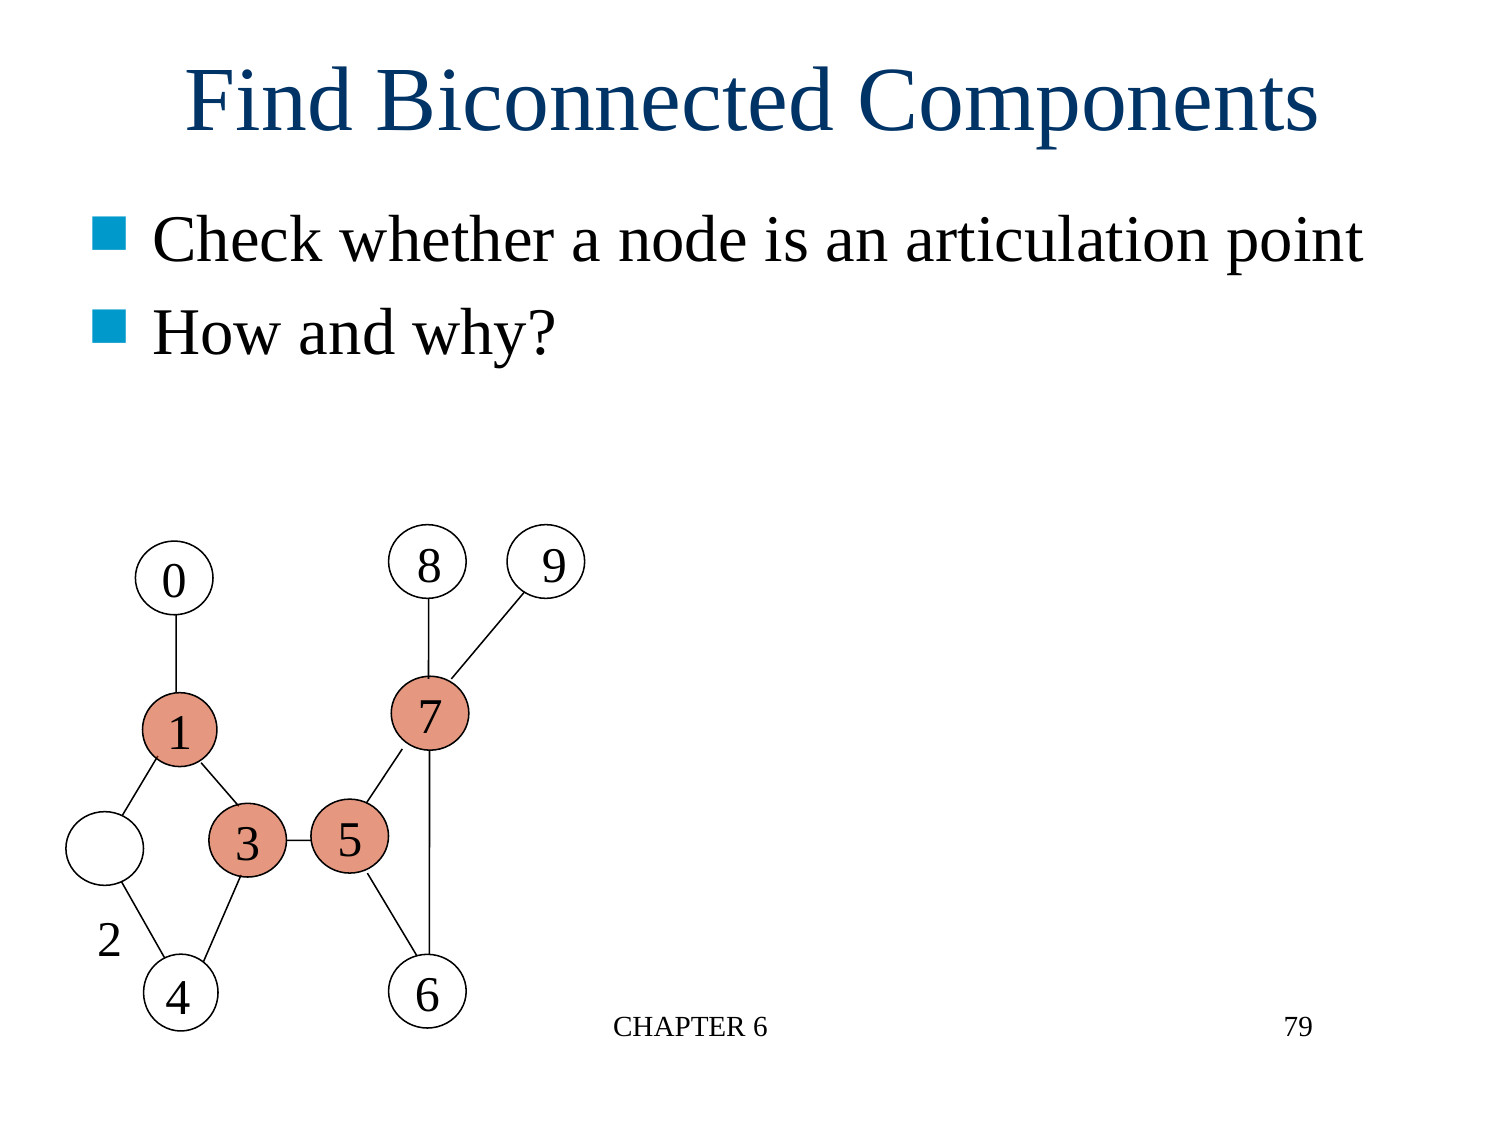

Find Biconnected Components

Check whether a node is an articulation point
How and why?

8        9
0

7
1

    2

5
3

6
4
CHAPTER 6
79